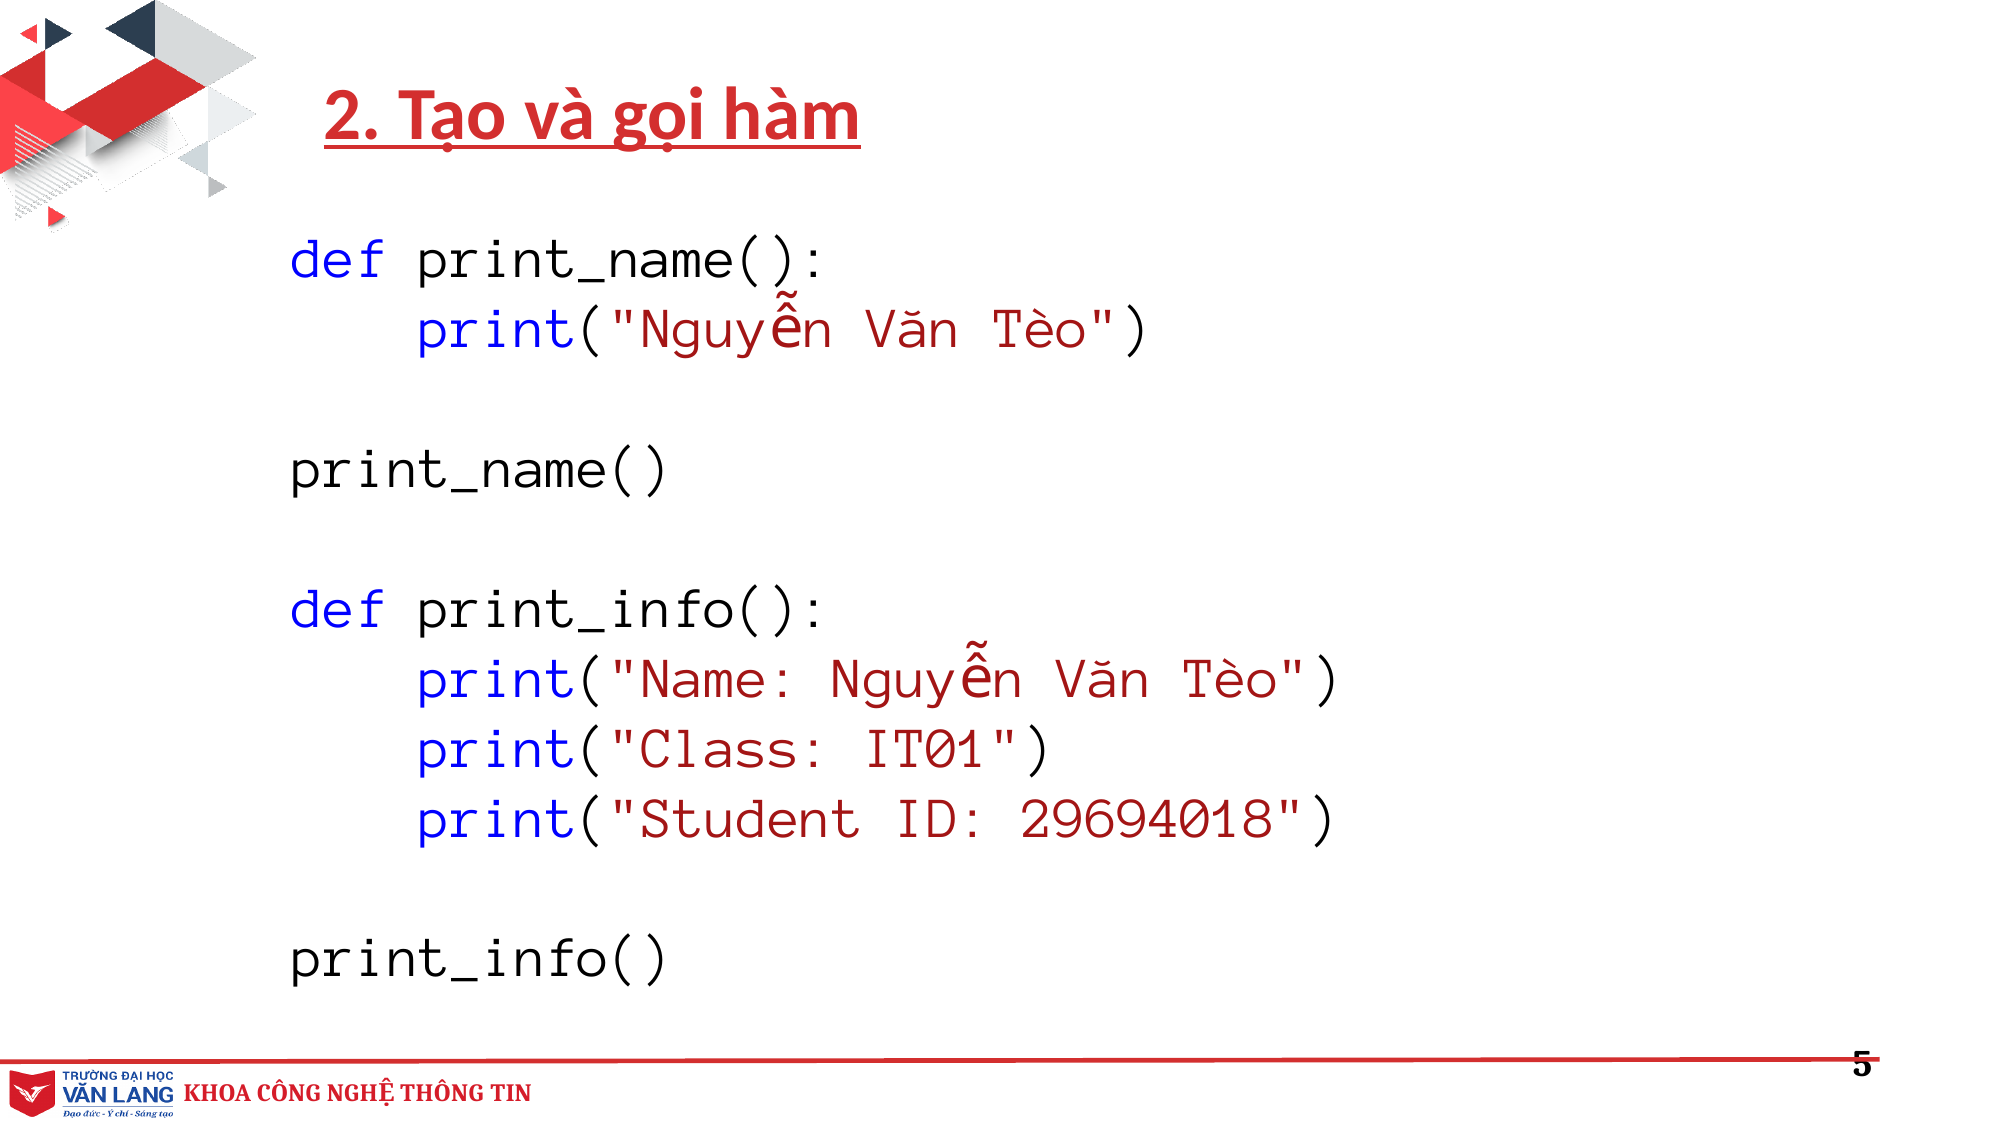

2. Tạo và gọi hàm

def print_name():
    print("Nguyễn Văn Tèo")

print_name()

def print_info():
    print("Name: Nguyễn Văn Tèo")
    print("Class: IT01")
    print("Student ID: 29694018")

print_info()